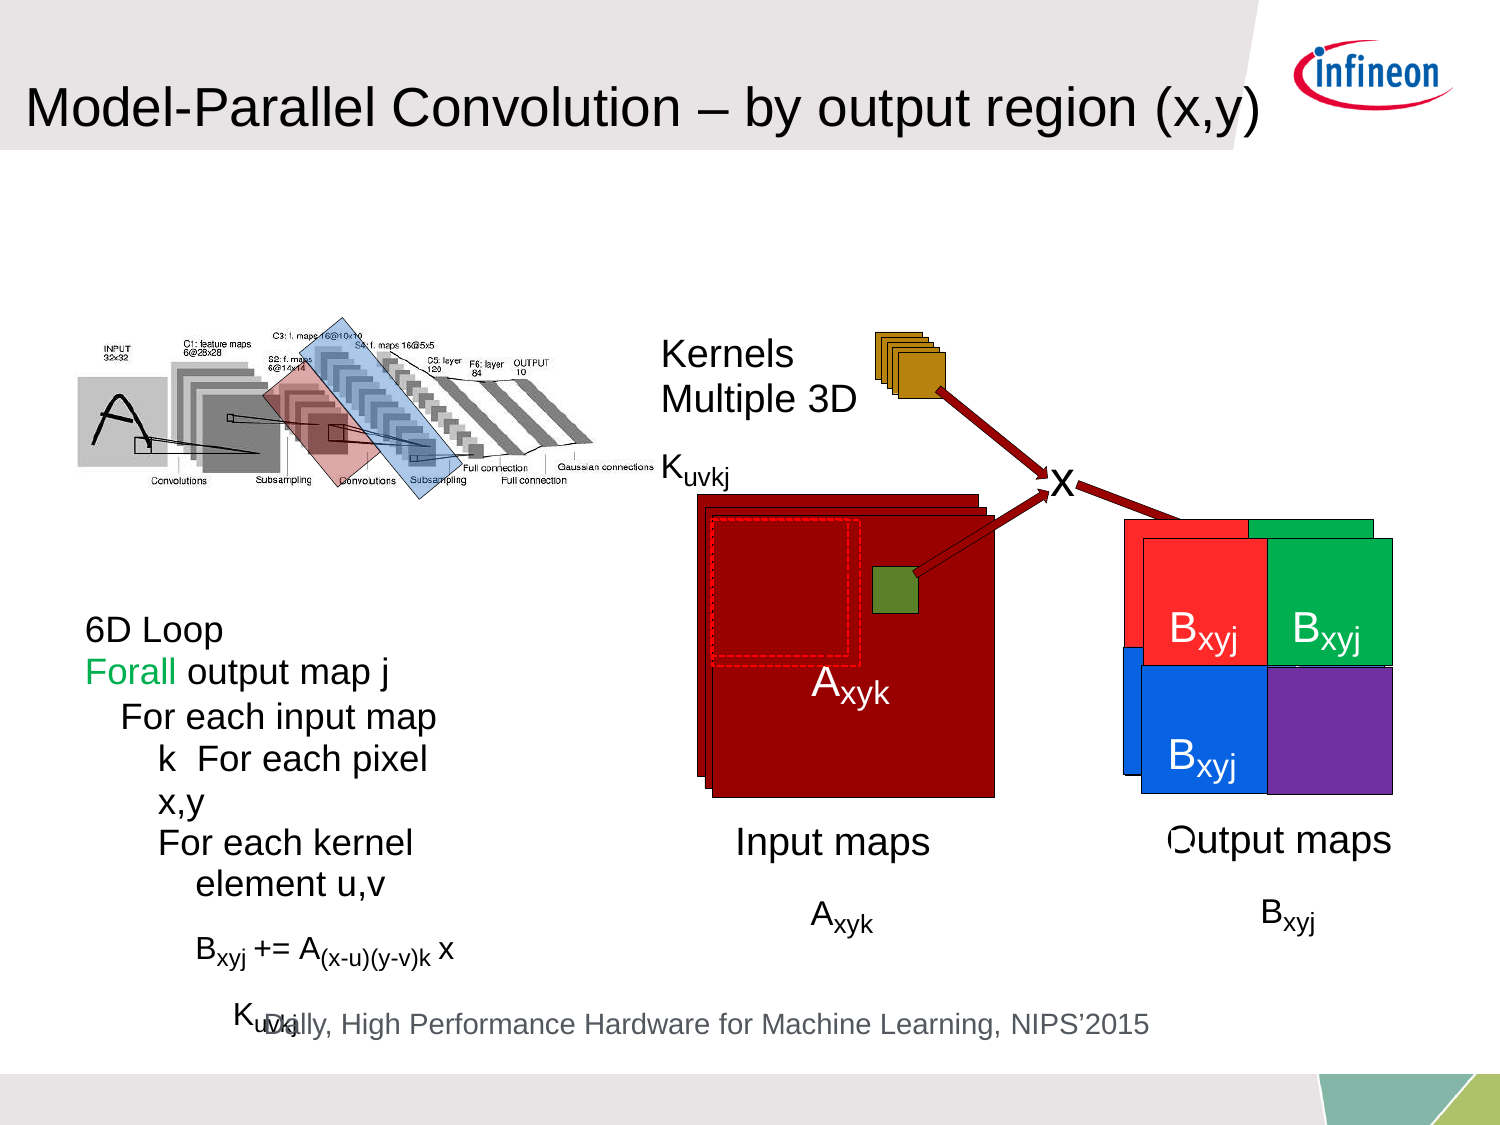

# Model-Parallel Convolution – by output region (x,y)

Kernels  Multiple 3D
Kuvkj

x

Bxyj	Bxyj

Bxyj	Bxyj

Bxyj
Bxyj

Aij
6D Loop
Forall output map j
For each input map k  For each pixel x,y
For each kernel element u,v
Bxyj += A(x-u)(y-v)k x Kuvkj
B
Aij
Axyk
B
x
yj

x
yj

Bxyj	Bxyj
Output maps  Bxyj
Input maps  Axyk
Dally, High Performance Hardware for Machine Learning, NIPS’2015